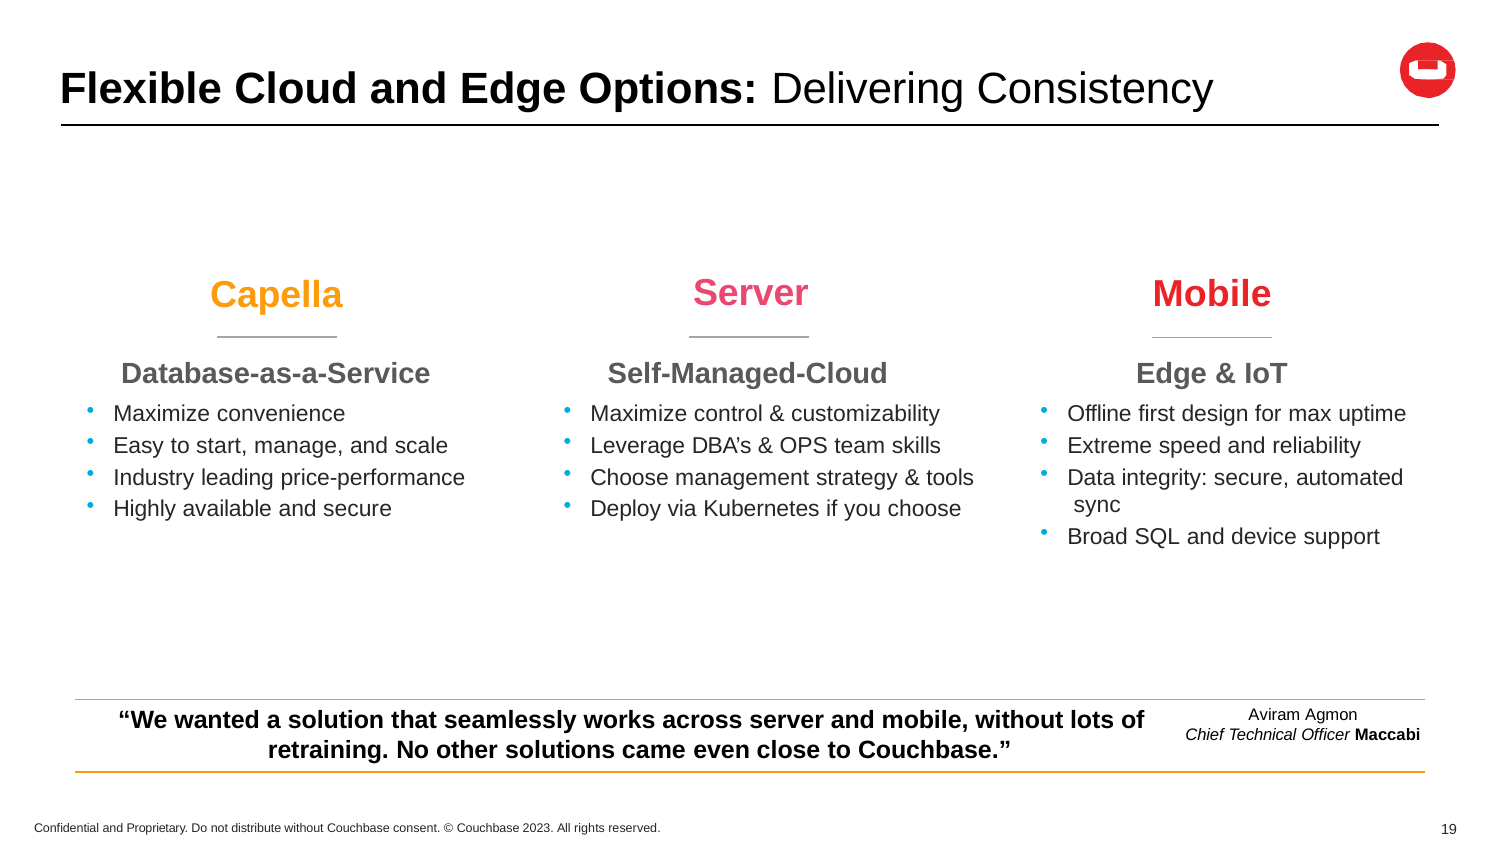

# Flexible Cloud and Edge Options: Delivering Consistency

Server
Mobile
Capella

Database-as-a-Service
Maximize convenience
Easy to start, manage, and scale
Industry leading price-performance
Highly available and secure
Self-Managed-Cloud
Maximize control & customizability
Leverage DBA’s & OPS team skills
Choose management strategy & tools
Deploy via Kubernetes if you choose
Edge & IoT
Offline first design for max uptime
Extreme speed and reliability
Data integrity: secure, automated  sync
Broad SQL and device support

“We wanted a solution that seamlessly works across server and mobile, without lots of  retraining. No other solutions came even close to Couchbase.”
Aviram Agmon
Chief Technical Officer Maccabi

Confidential and Proprietary. Do not distribute without Couchbase consent. © Couchbase 2023. All rights reserved.
19